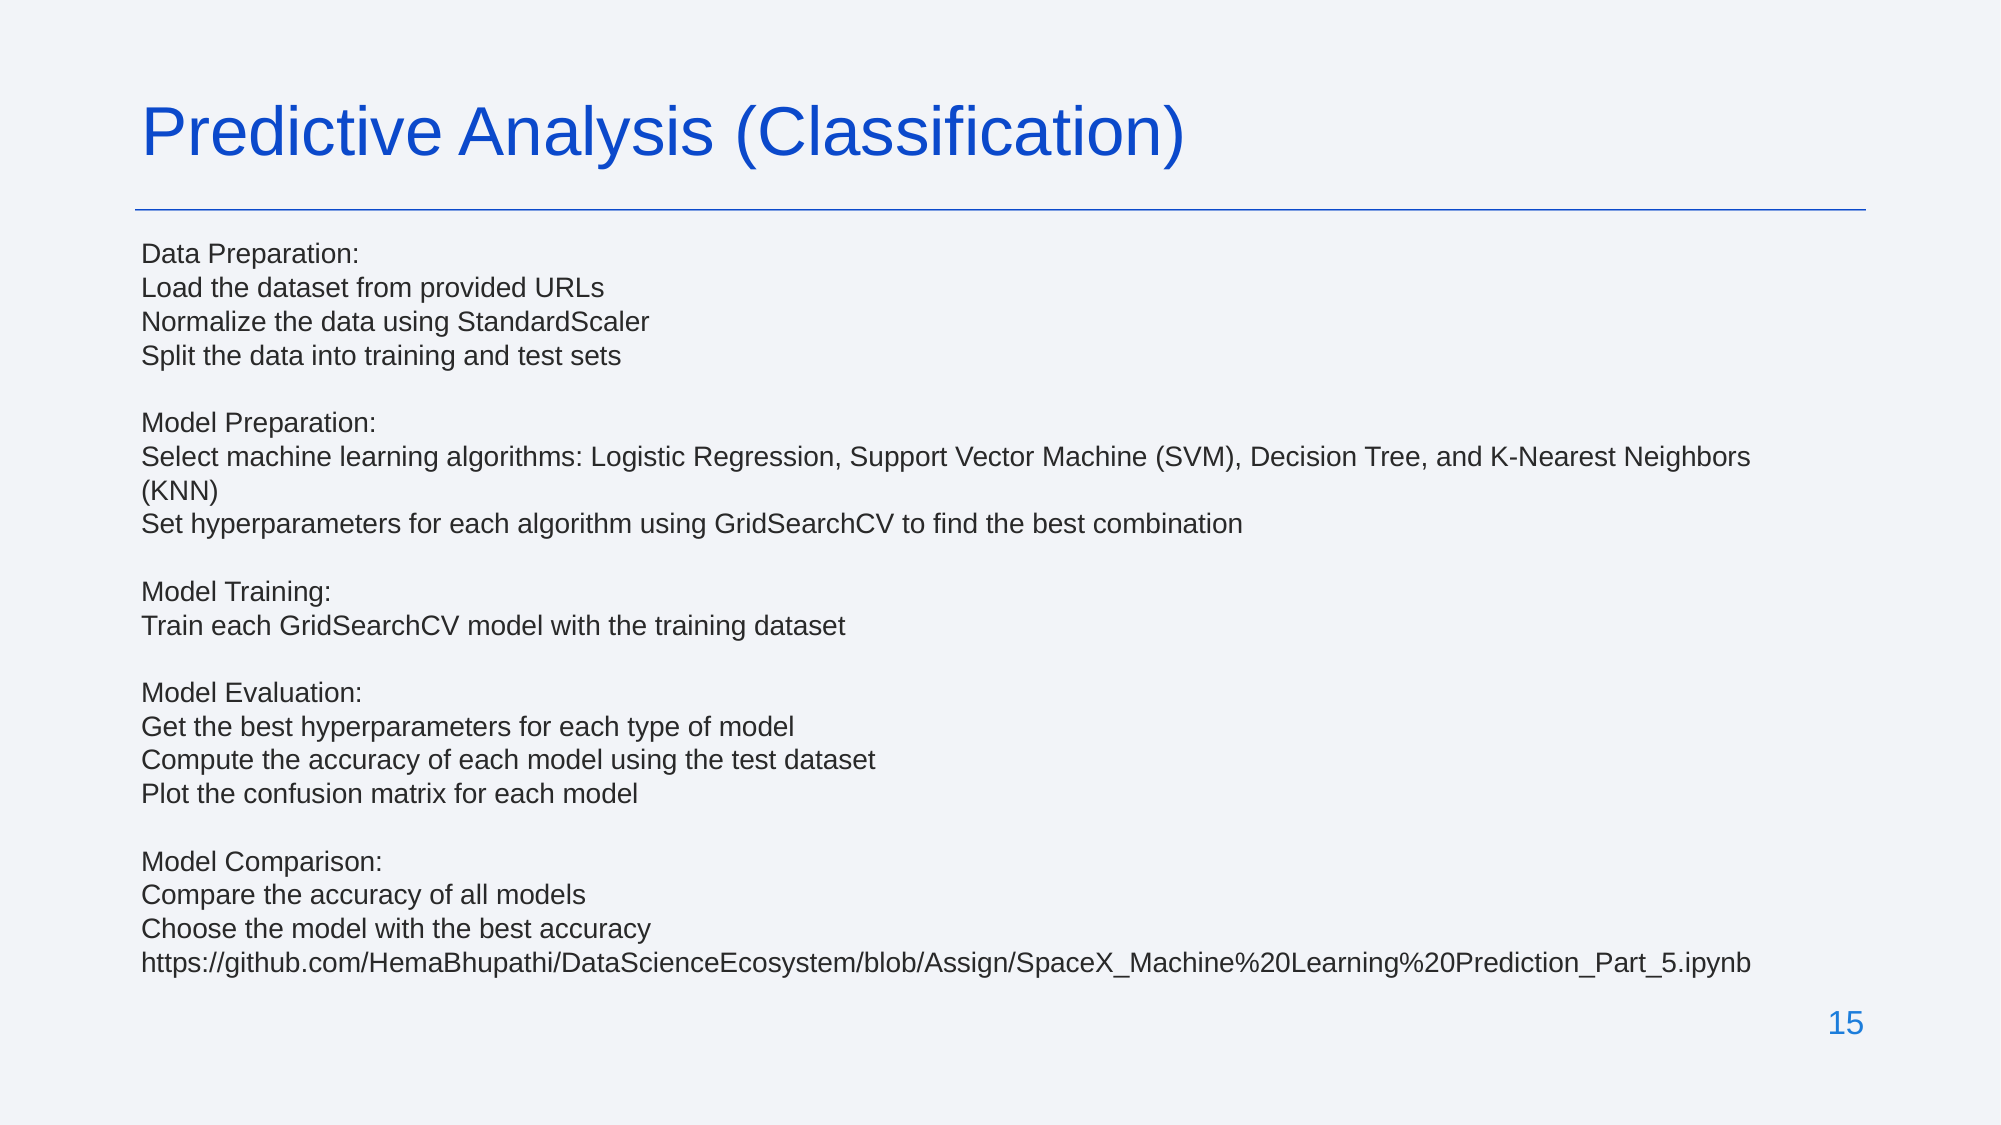

Predictive Analysis (Classification)

Data Preparation:
Load the dataset from provided URLs
Normalize the data using StandardScaler
Split the data into training and test sets

Model Preparation:
Select machine learning algorithms: Logistic Regression, Support Vector Machine (SVM), Decision Tree, and K-Nearest Neighbors (KNN)
Set hyperparameters for each algorithm using GridSearchCV to find the best combination

Model Training:
Train each GridSearchCV model with the training dataset

Model Evaluation:
Get the best hyperparameters for each type of model
Compute the accuracy of each model using the test dataset
Plot the confusion matrix for each model

Model Comparison:
Compare the accuracy of all models
Choose the model with the best accuracy
https://github.com/HemaBhupathi/DataScienceEcosystem/blob/Assign/SpaceX_Machine%20Learning%20Prediction_Part_5.ipynb
15